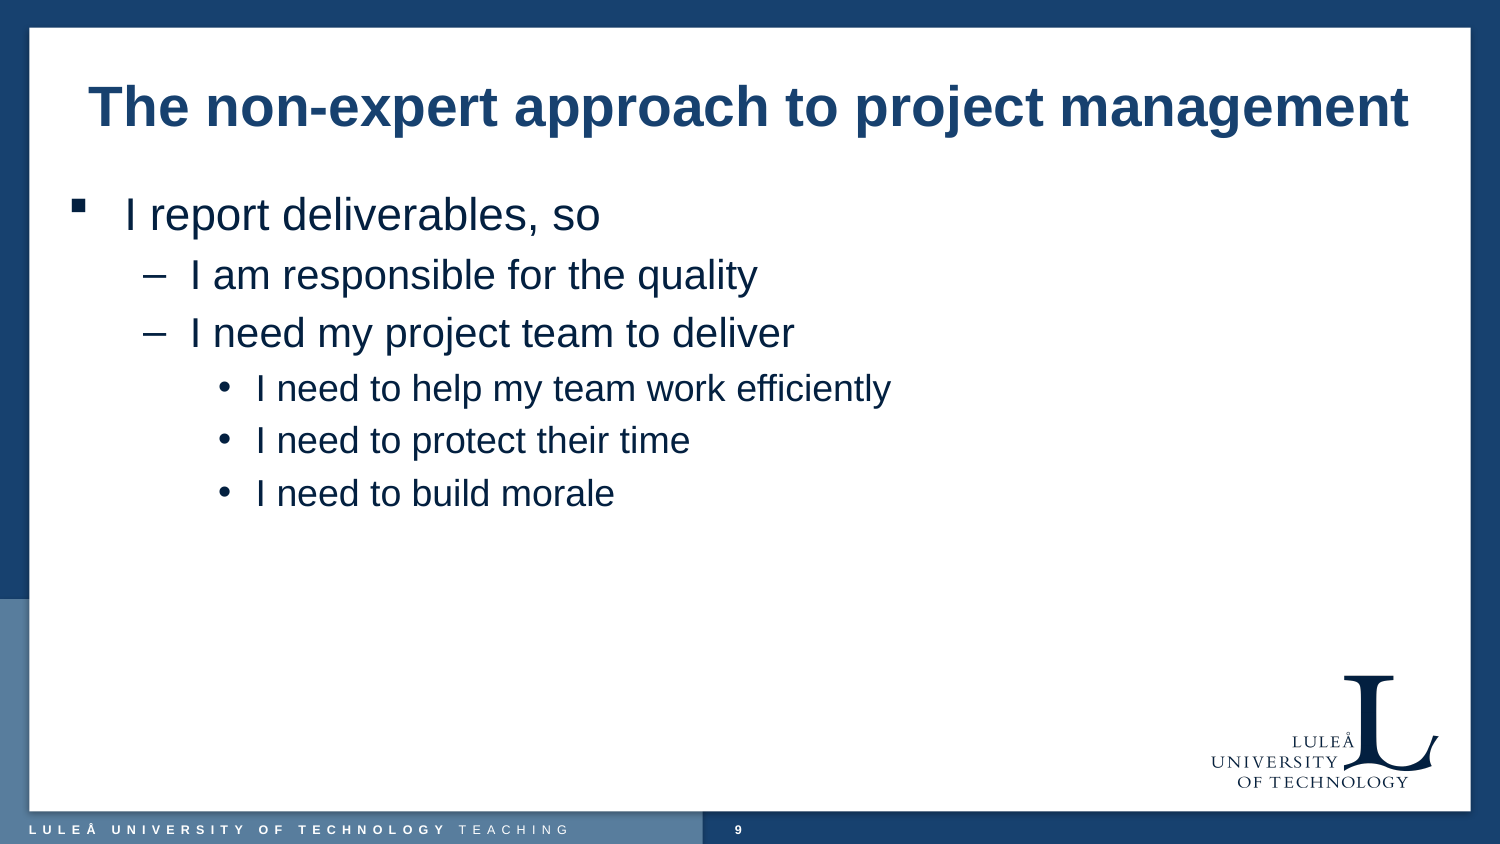

# The non-expert approach to project management
I report deliverables, so
I am responsible for the quality
I need my project team to deliver
I need to help my team work efficiently
I need to protect their time
I need to build morale